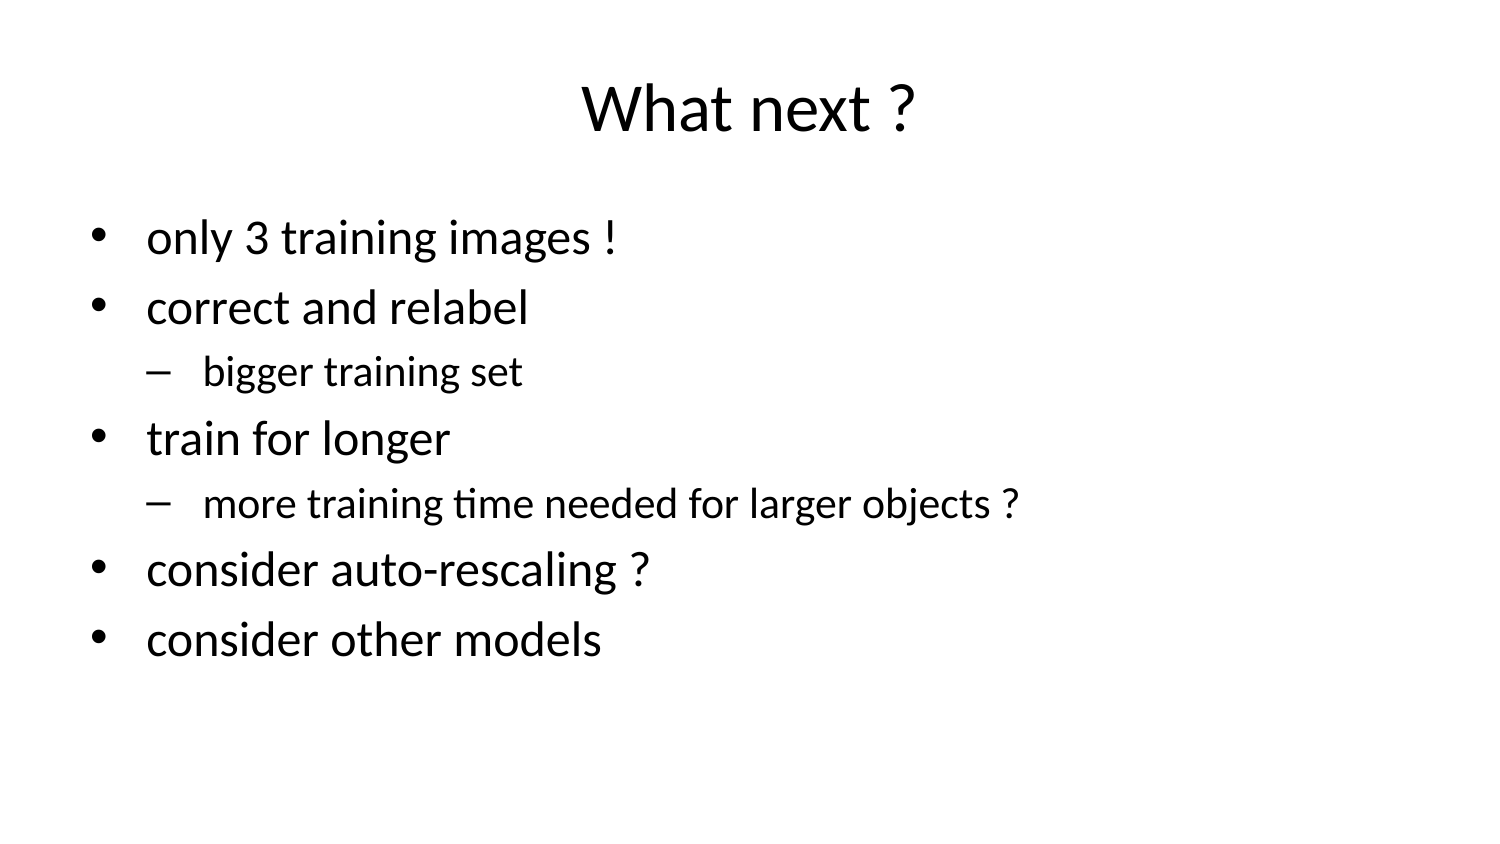

# What next ?
only 3 training images !
correct and relabel
bigger training set
train for longer
more training time needed for larger objects ?
consider auto-rescaling ?
consider other models